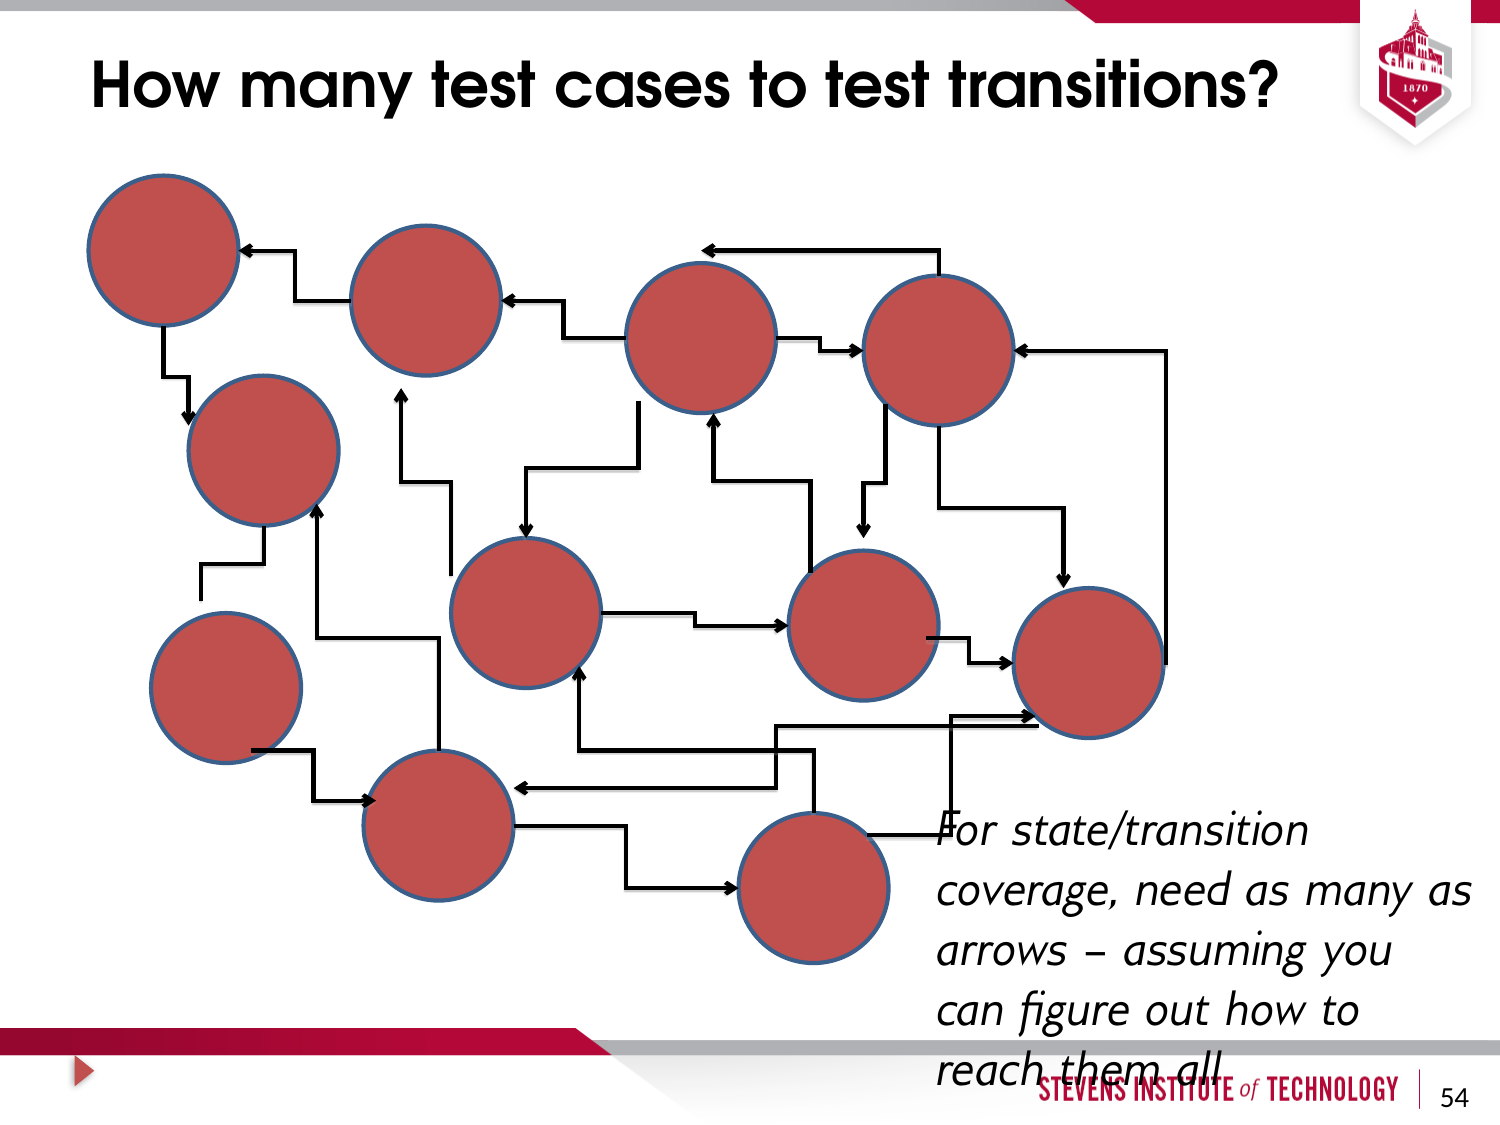

# How many test cases to test transitions?

For state/transition coverage, need as many as arrows – assuming you can figure out how to reach them all
54